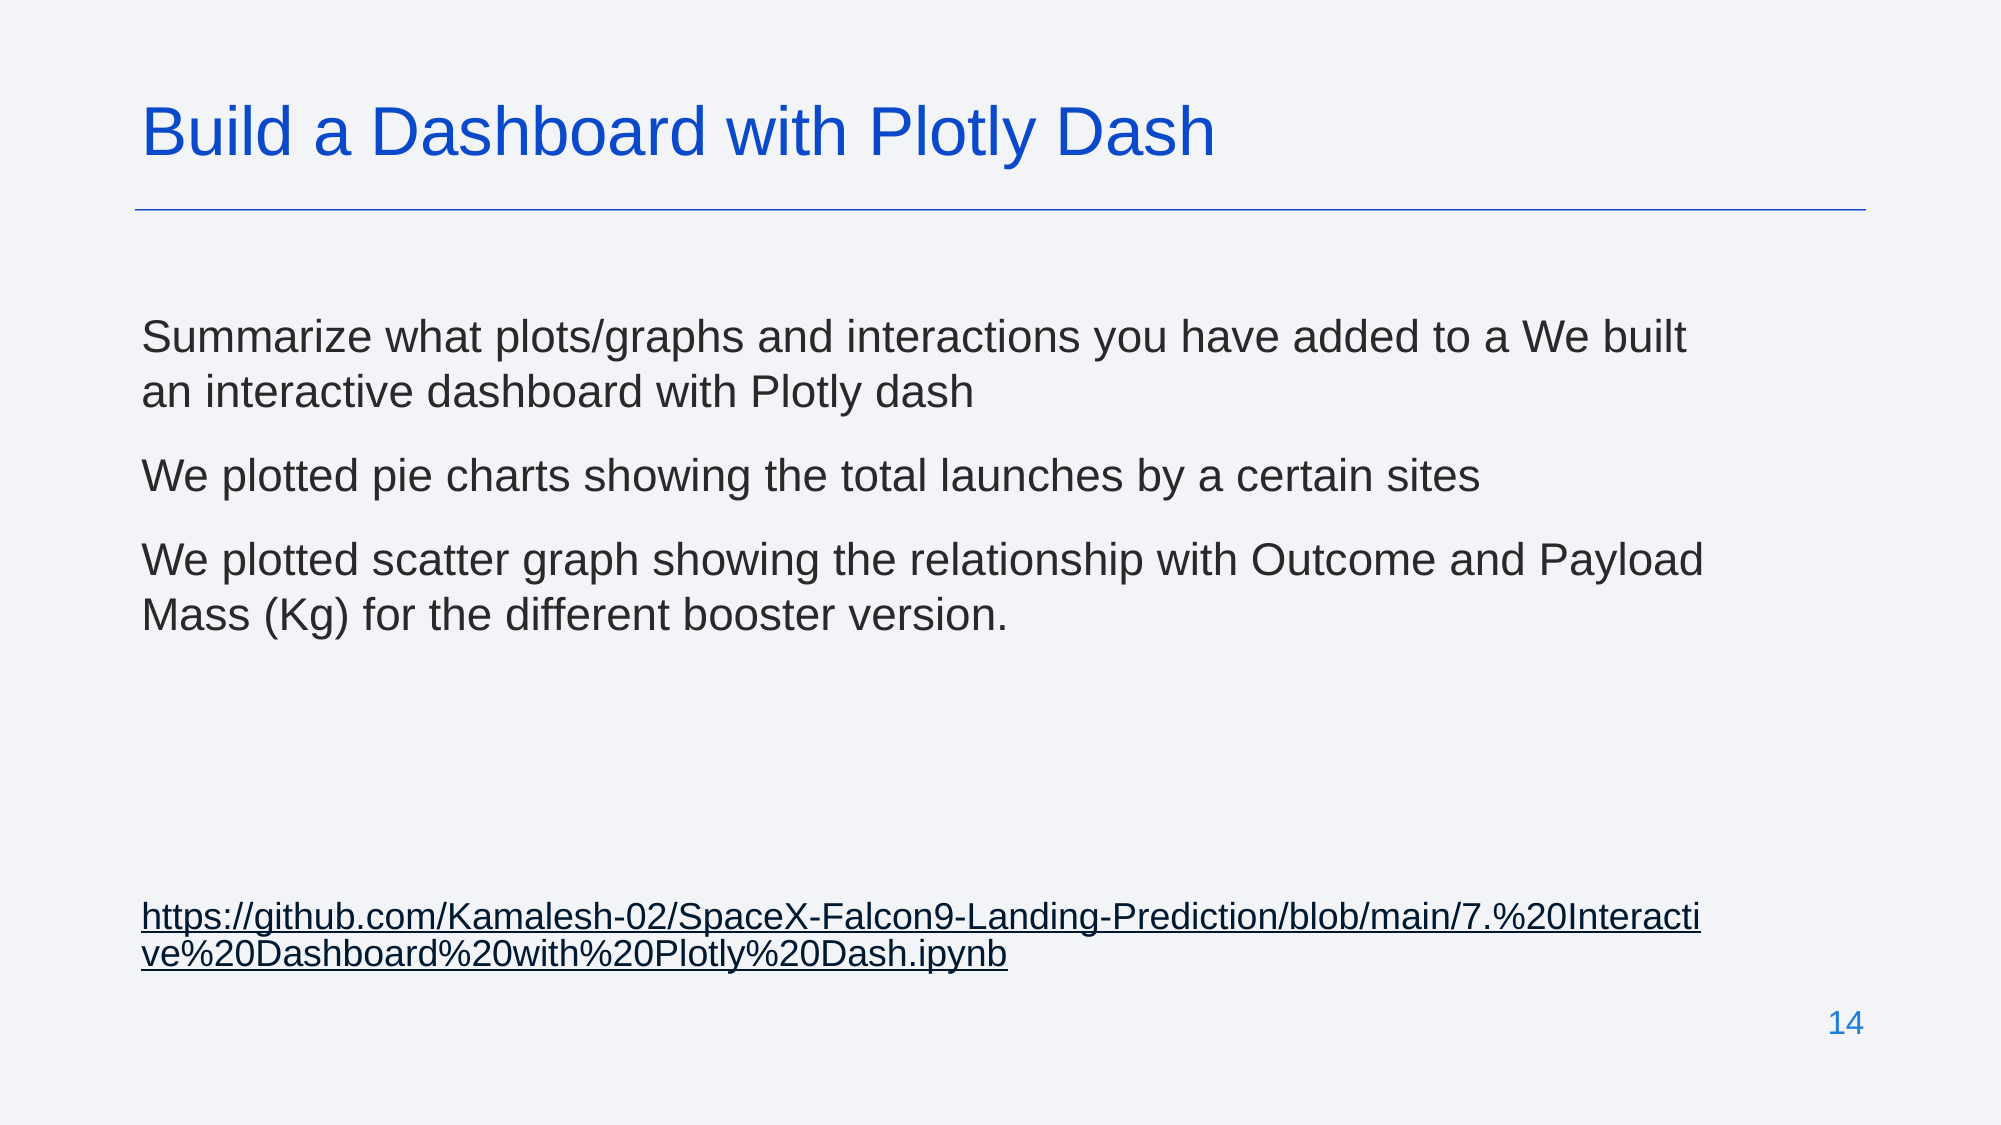

Build a Dashboard with Plotly Dash
Summarize what plots/graphs and interactions you have added to a We built an interactive dashboard with Plotly dash
We plotted pie charts showing the total launches by a certain sites
We plotted scatter graph showing the relationship with Outcome and Payload Mass (Kg) for the different booster version.

https://github.com/Kamalesh-02/SpaceX-Falcon9-Landing-Prediction/blob/main/7.%20Interactive%20Dashboard%20with%20Plotly%20Dash.ipynb
14